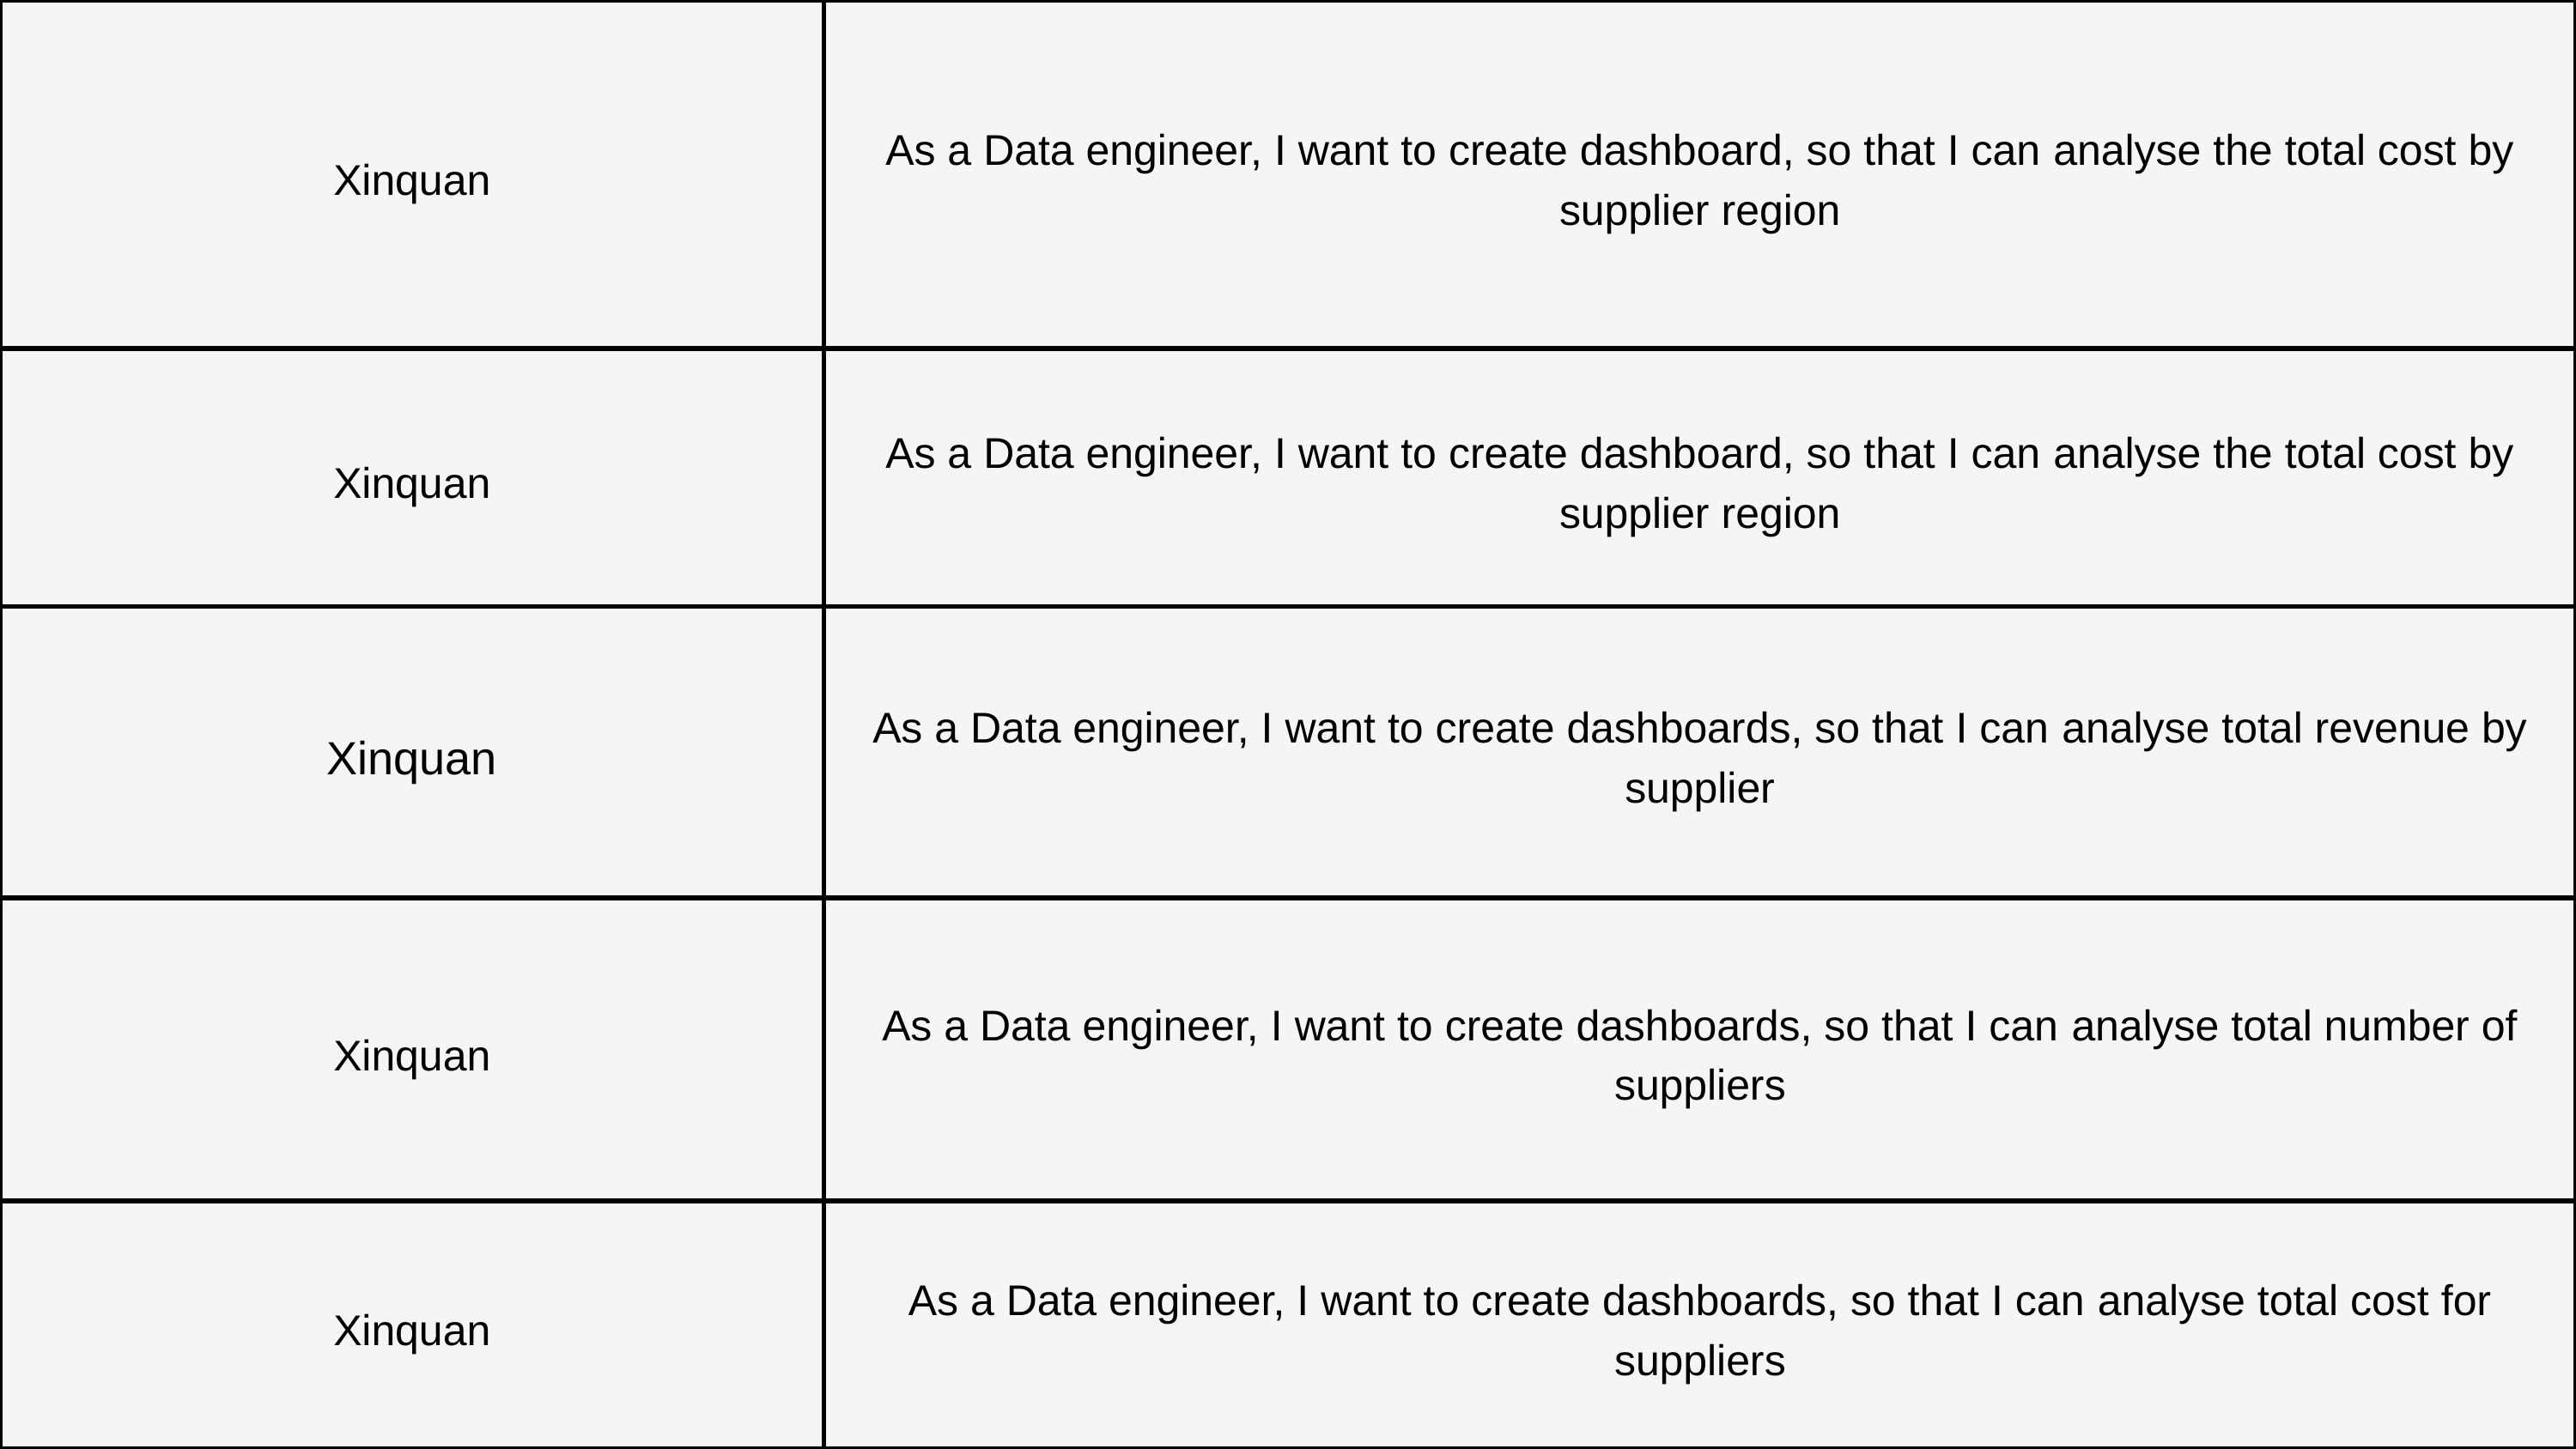

| Xinquan | As a Data engineer, I want to create dashboard, so that I can analyse the total cost by supplier region |
| --- | --- |
| Xinquan | As a Data engineer, I want to create dashboard, so that I can analyse the total cost by supplier region |
| Xinquan | As a Data engineer, I want to create dashboards, so that I can analyse total revenue by supplier |
| Xinquan | As a Data engineer, I want to create dashboards, so that I can analyse total number of suppliers |
| Xinquan | As a Data engineer, I want to create dashboards, so that I can analyse total cost for suppliers |